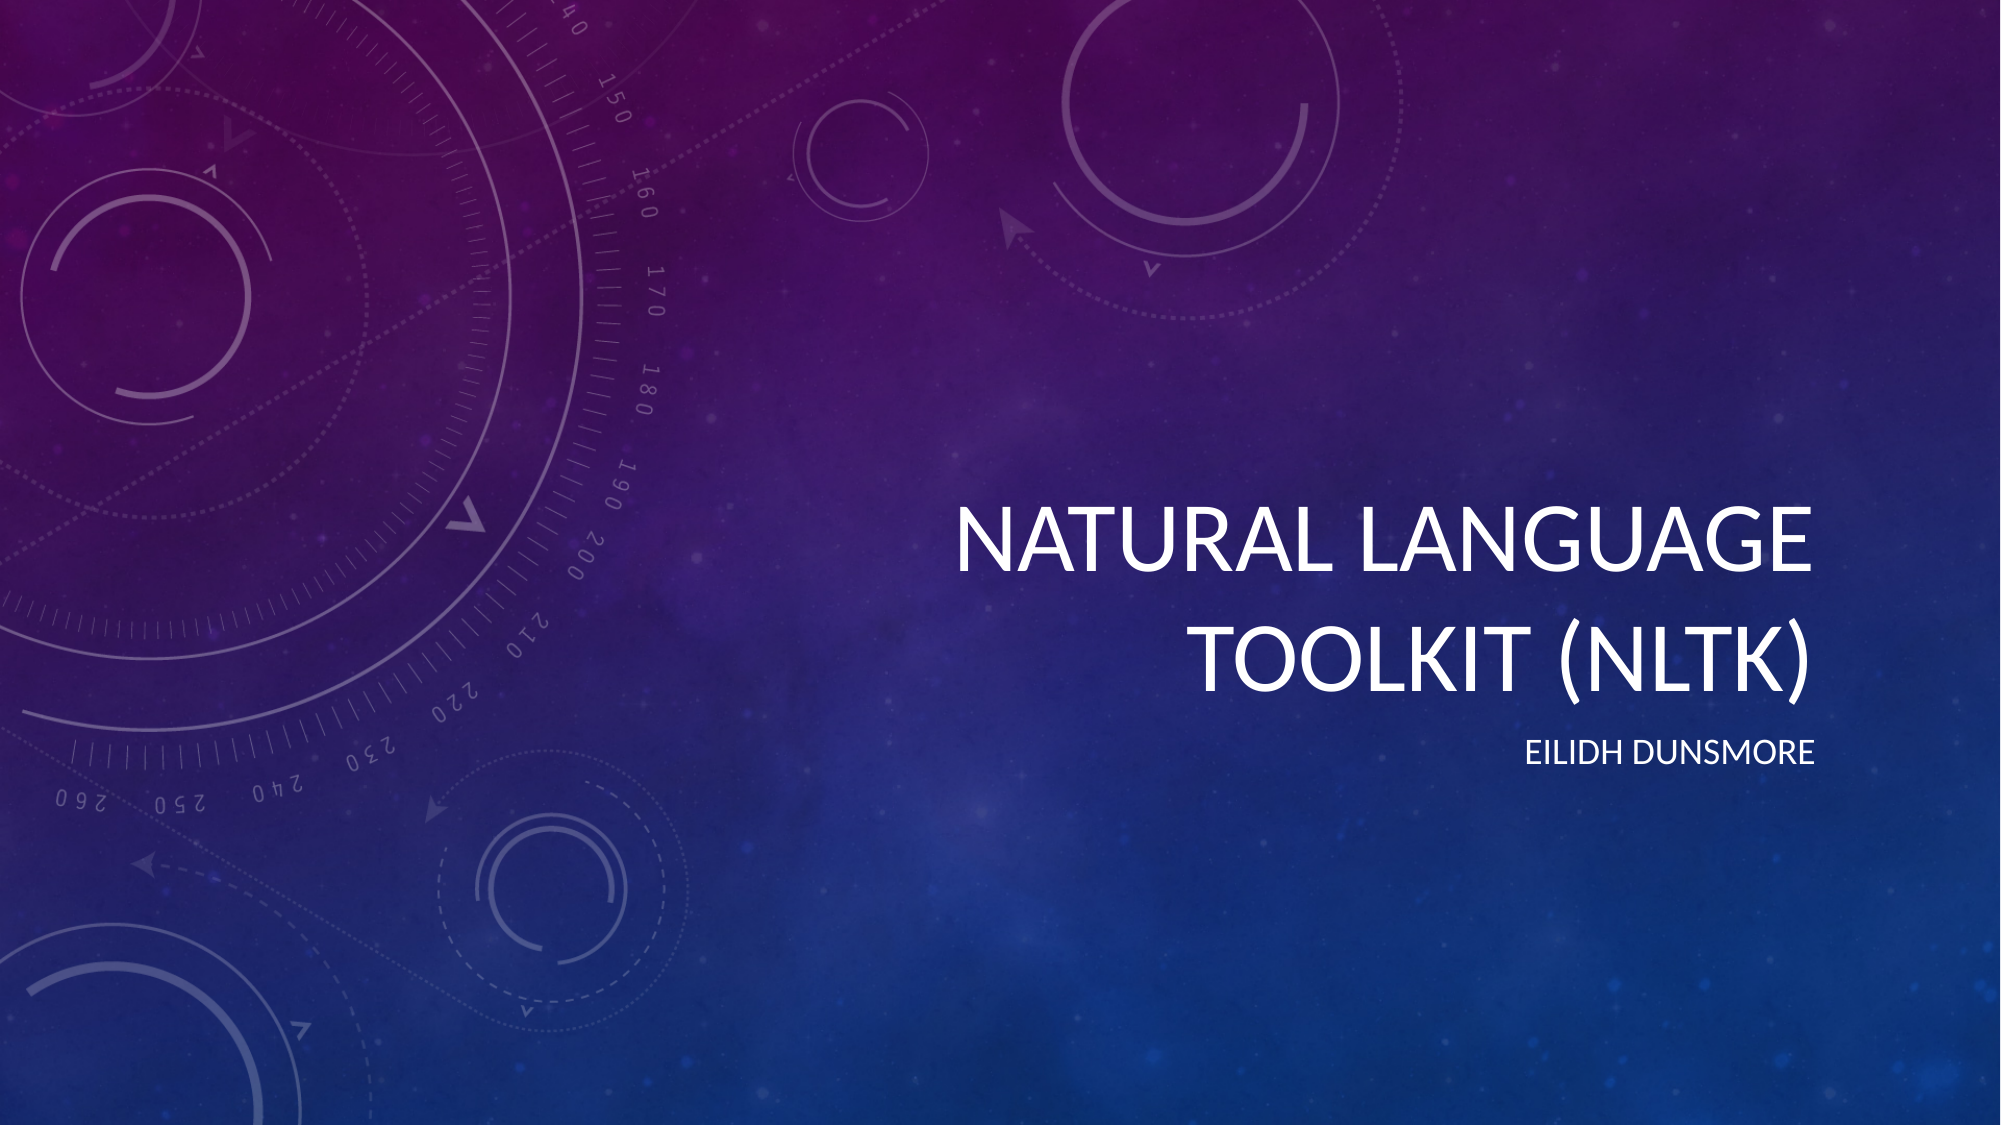

# Natural language toolkit (NLTK)
Eilidh Dunsmore